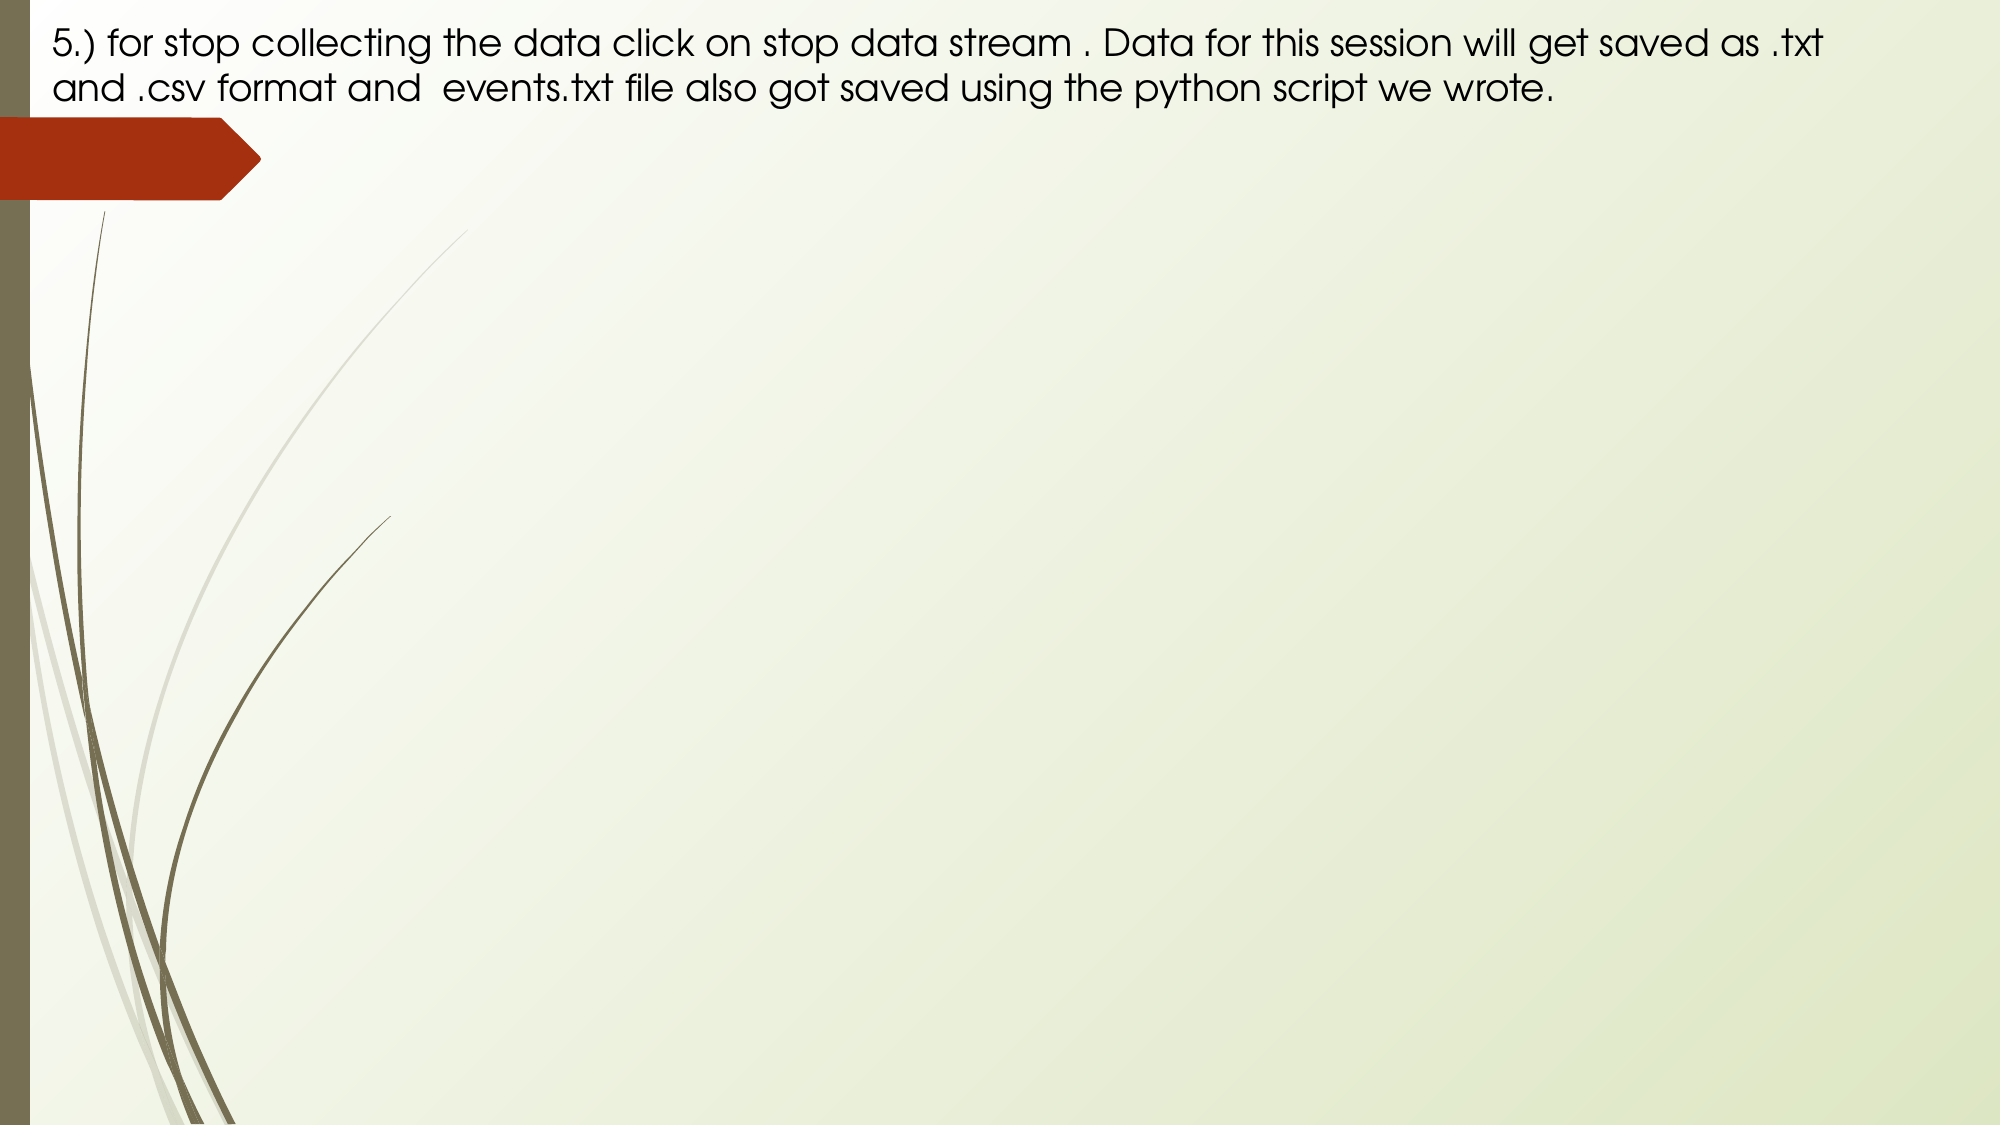

5.) for stop collecting the data click on stop data stream . Data for this session will get saved as .txt and .csv format and  events.txt file also got saved using the python script we wrote.